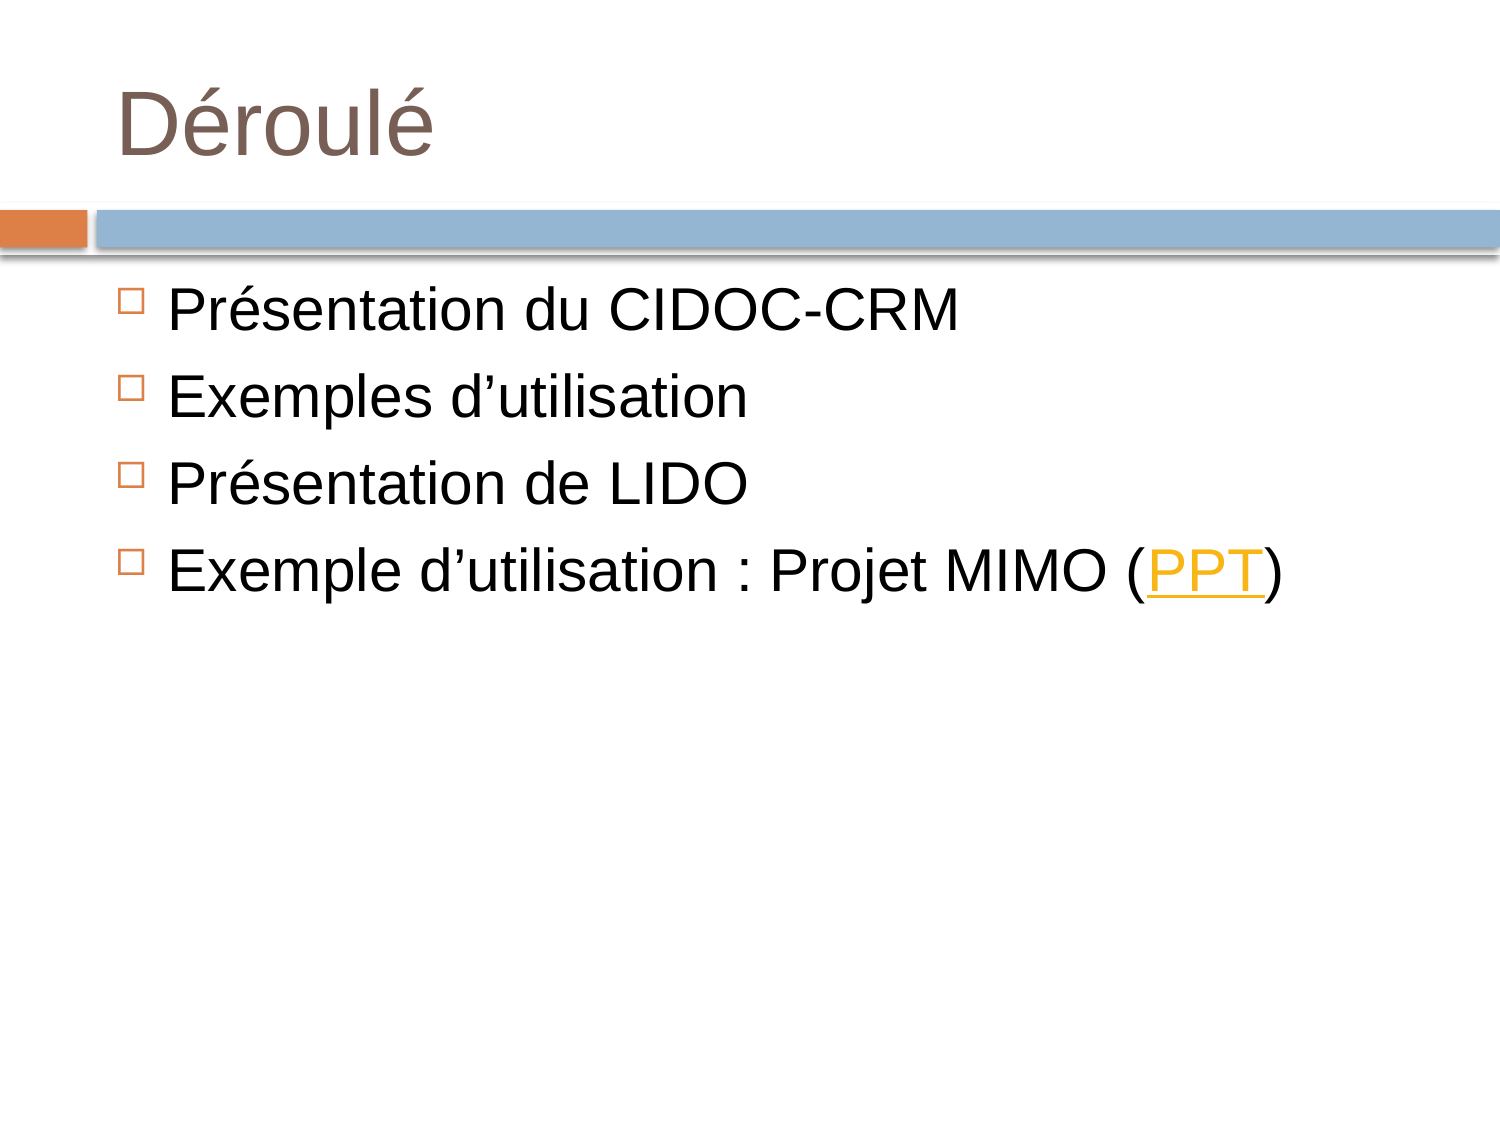

# Déroulé
Présentation du CIDOC-CRM
Exemples d’utilisation
Présentation de LIDO
Exemple d’utilisation : Projet MIMO (PPT)